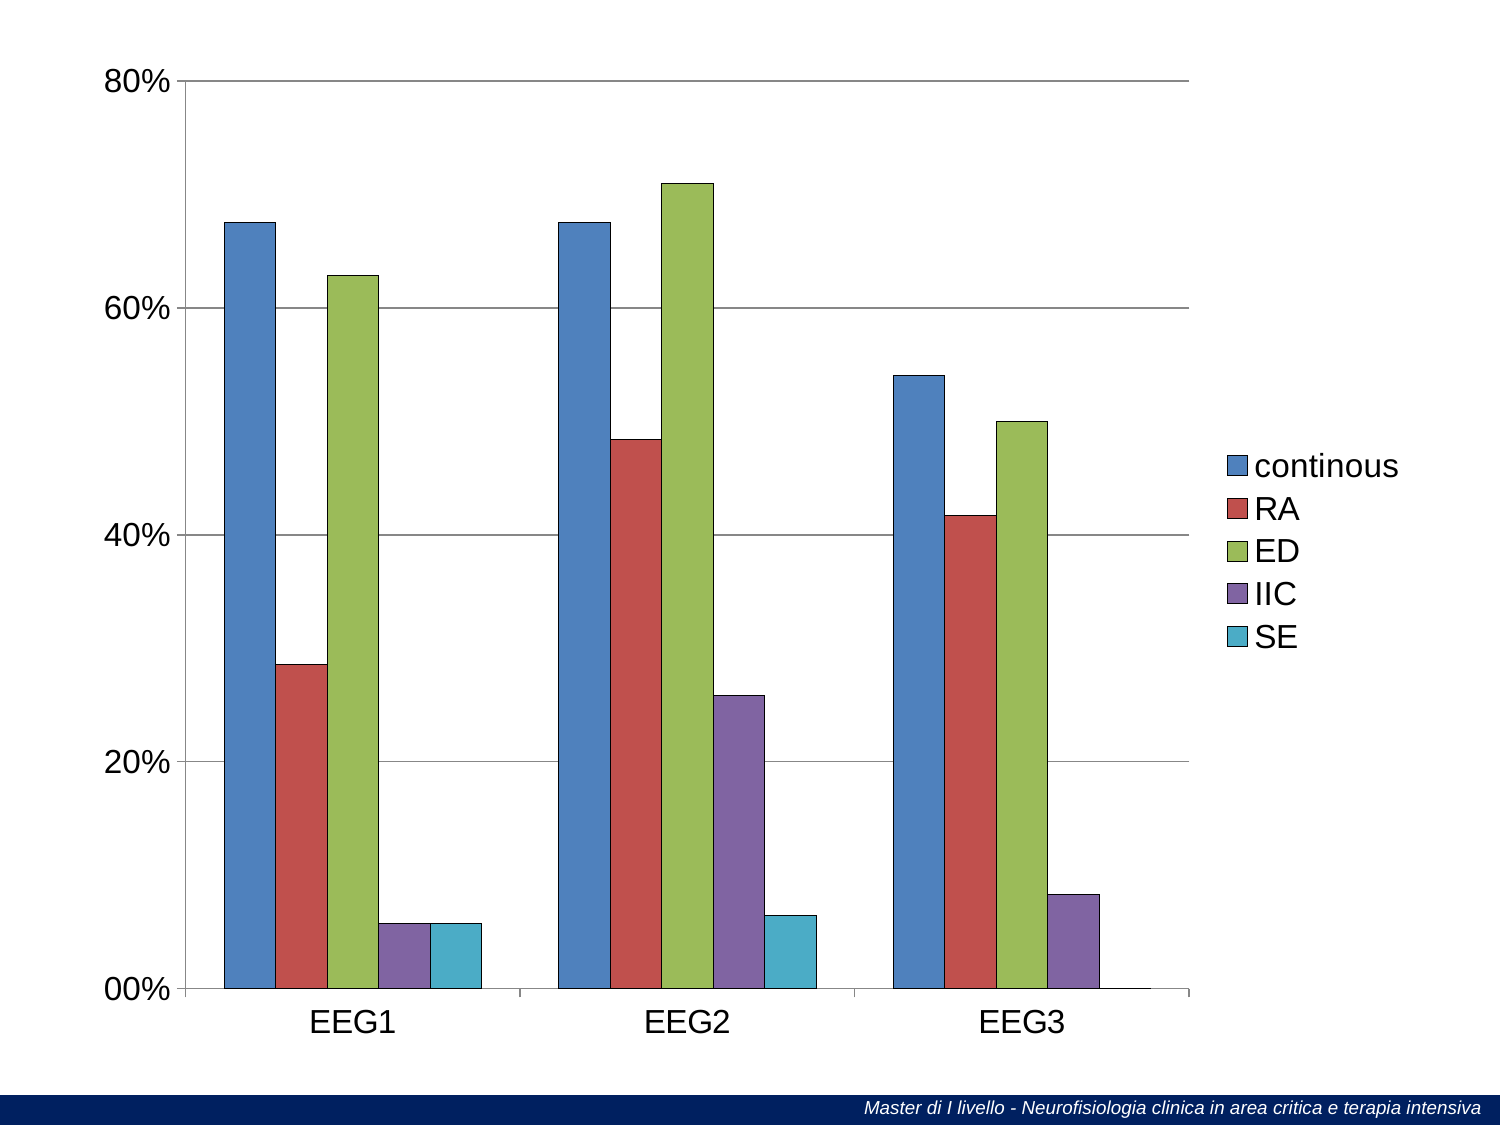

### Chart

| Category | continous | RA | ED | IIC | SE |
|---|---|---|---|---|---|
| EEG1 | 0.6756756756756757 | 0.2857142857142857 | 0.6285714285714286 | 0.05714285714285714 | 0.05714285714285714 |
| EEG2 | 0.6756756756756757 | 0.4838709677419355 | 0.7096774193548387 | 0.25806451612903225 | 0.06451612903225806 |
| EEG3 | 0.5405405405405406 | 0.41666666666666674 | 0.5 | 0.08333333333333331 | 0.0 |
Master di I livello - Neurofisiologia clinica in area critica e terapia intensiva